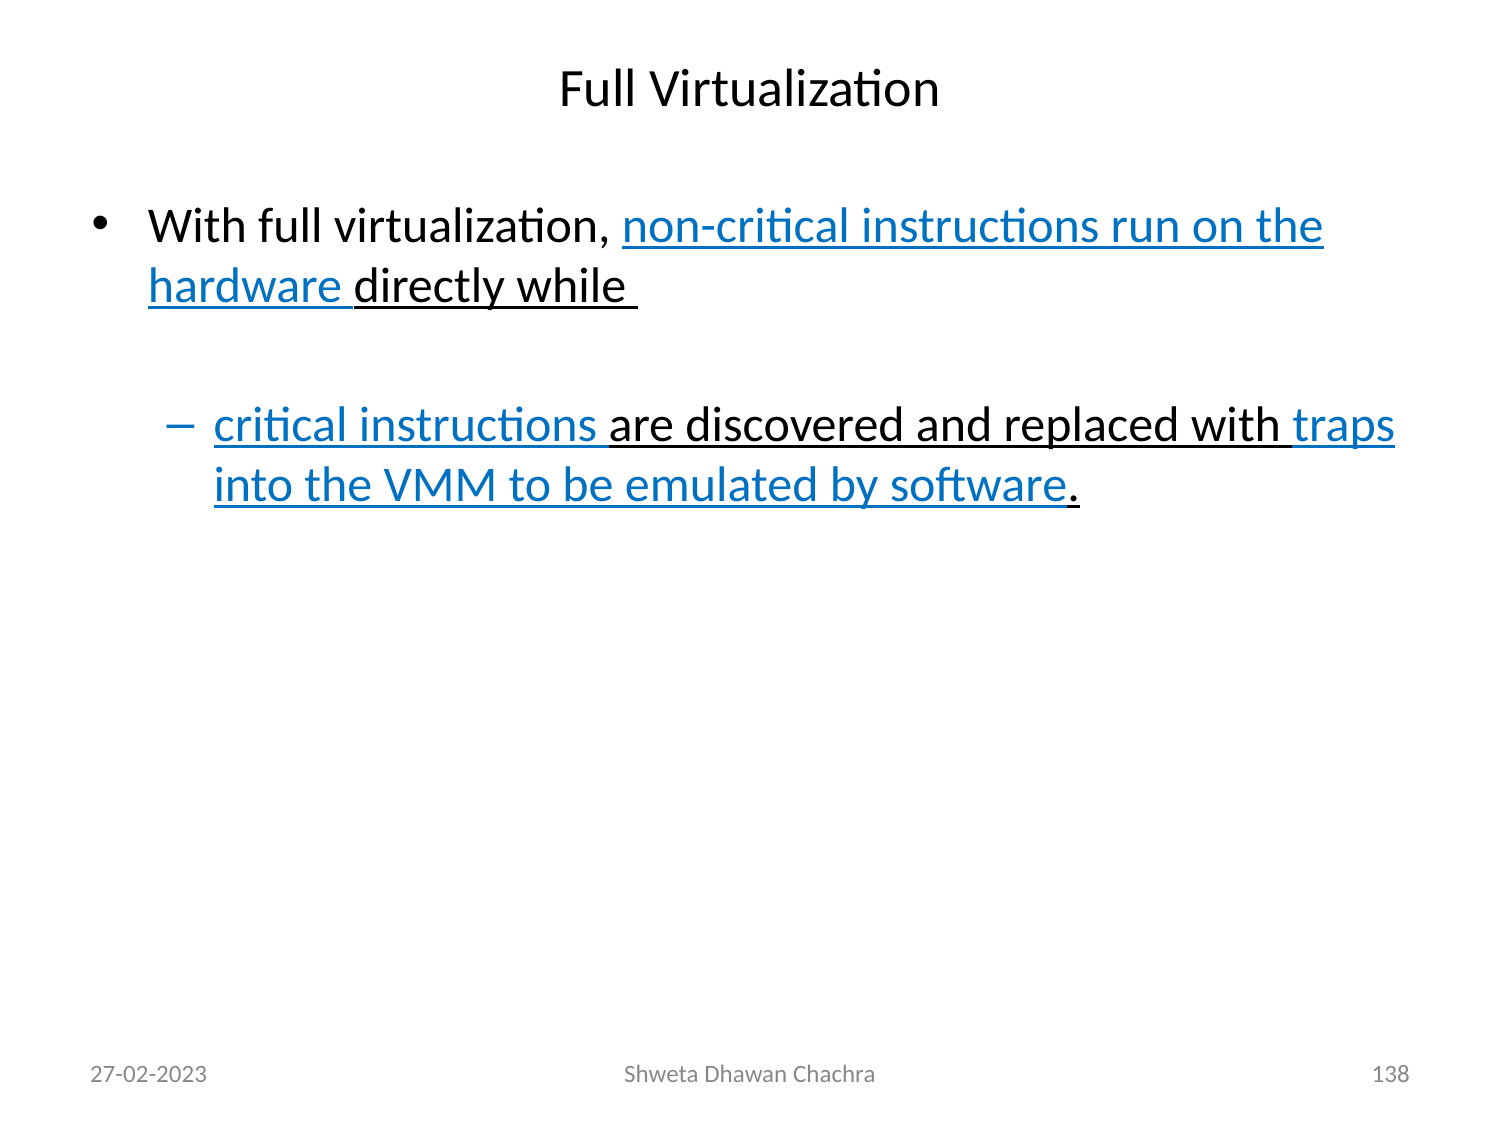

# Full Virtualization
With full virtualization, non-critical instructions run on the hardware directly while

critical instructions are discovered and replaced with traps into the VMM to be emulated by software.

27-02-2023
Shweta Dhawan Chachra
138